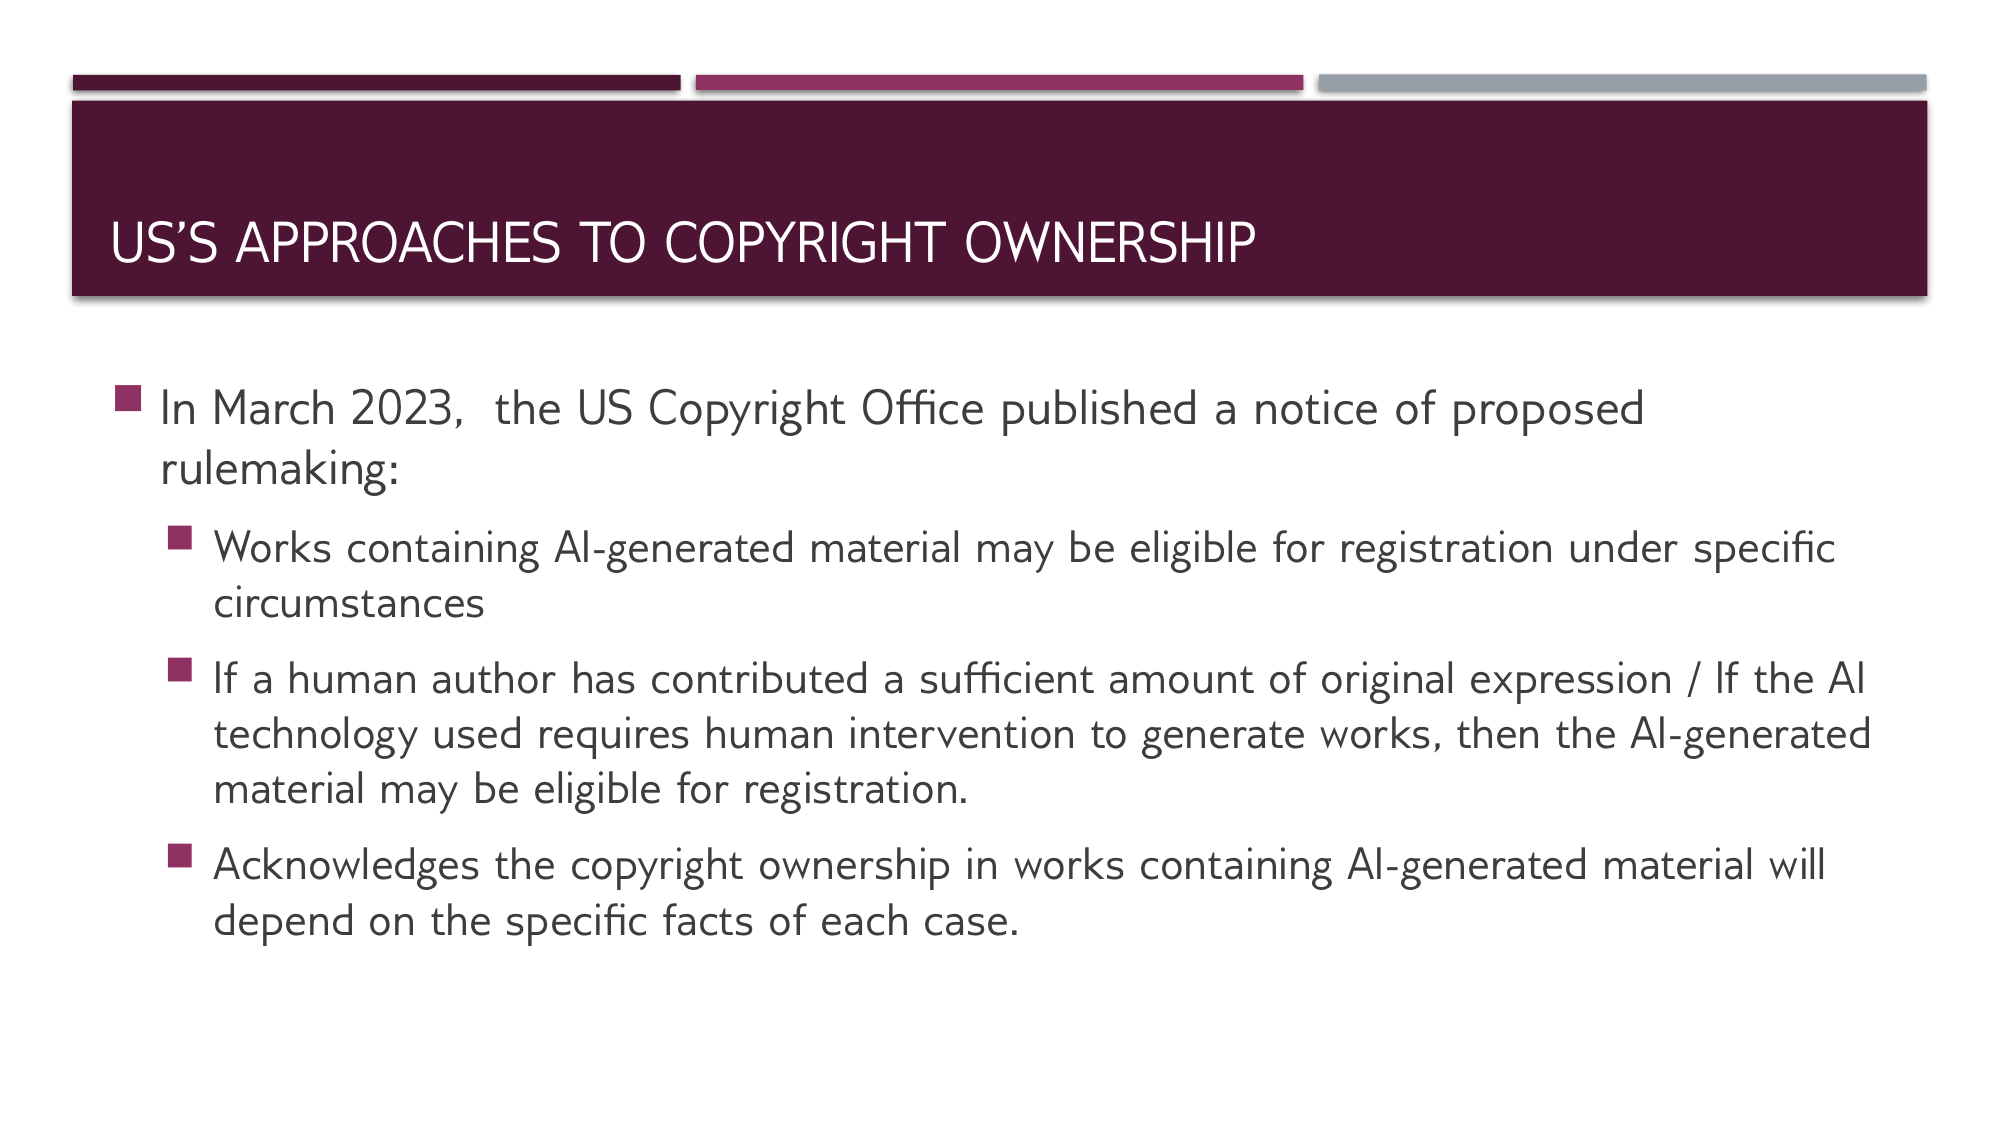

# US’s approaches to copyright ownership
In March 2023,  the US Copyright Office published a notice of proposed rulemaking:
Works containing AI-generated material may be eligible for registration under specific circumstances
If a human author has contributed a sufficient amount of original expression / If the AI technology used requires human intervention to generate works, then the AI-generated material may be eligible for registration.
Acknowledges the copyright ownership in works containing AI-generated material will depend on the specific facts of each case.